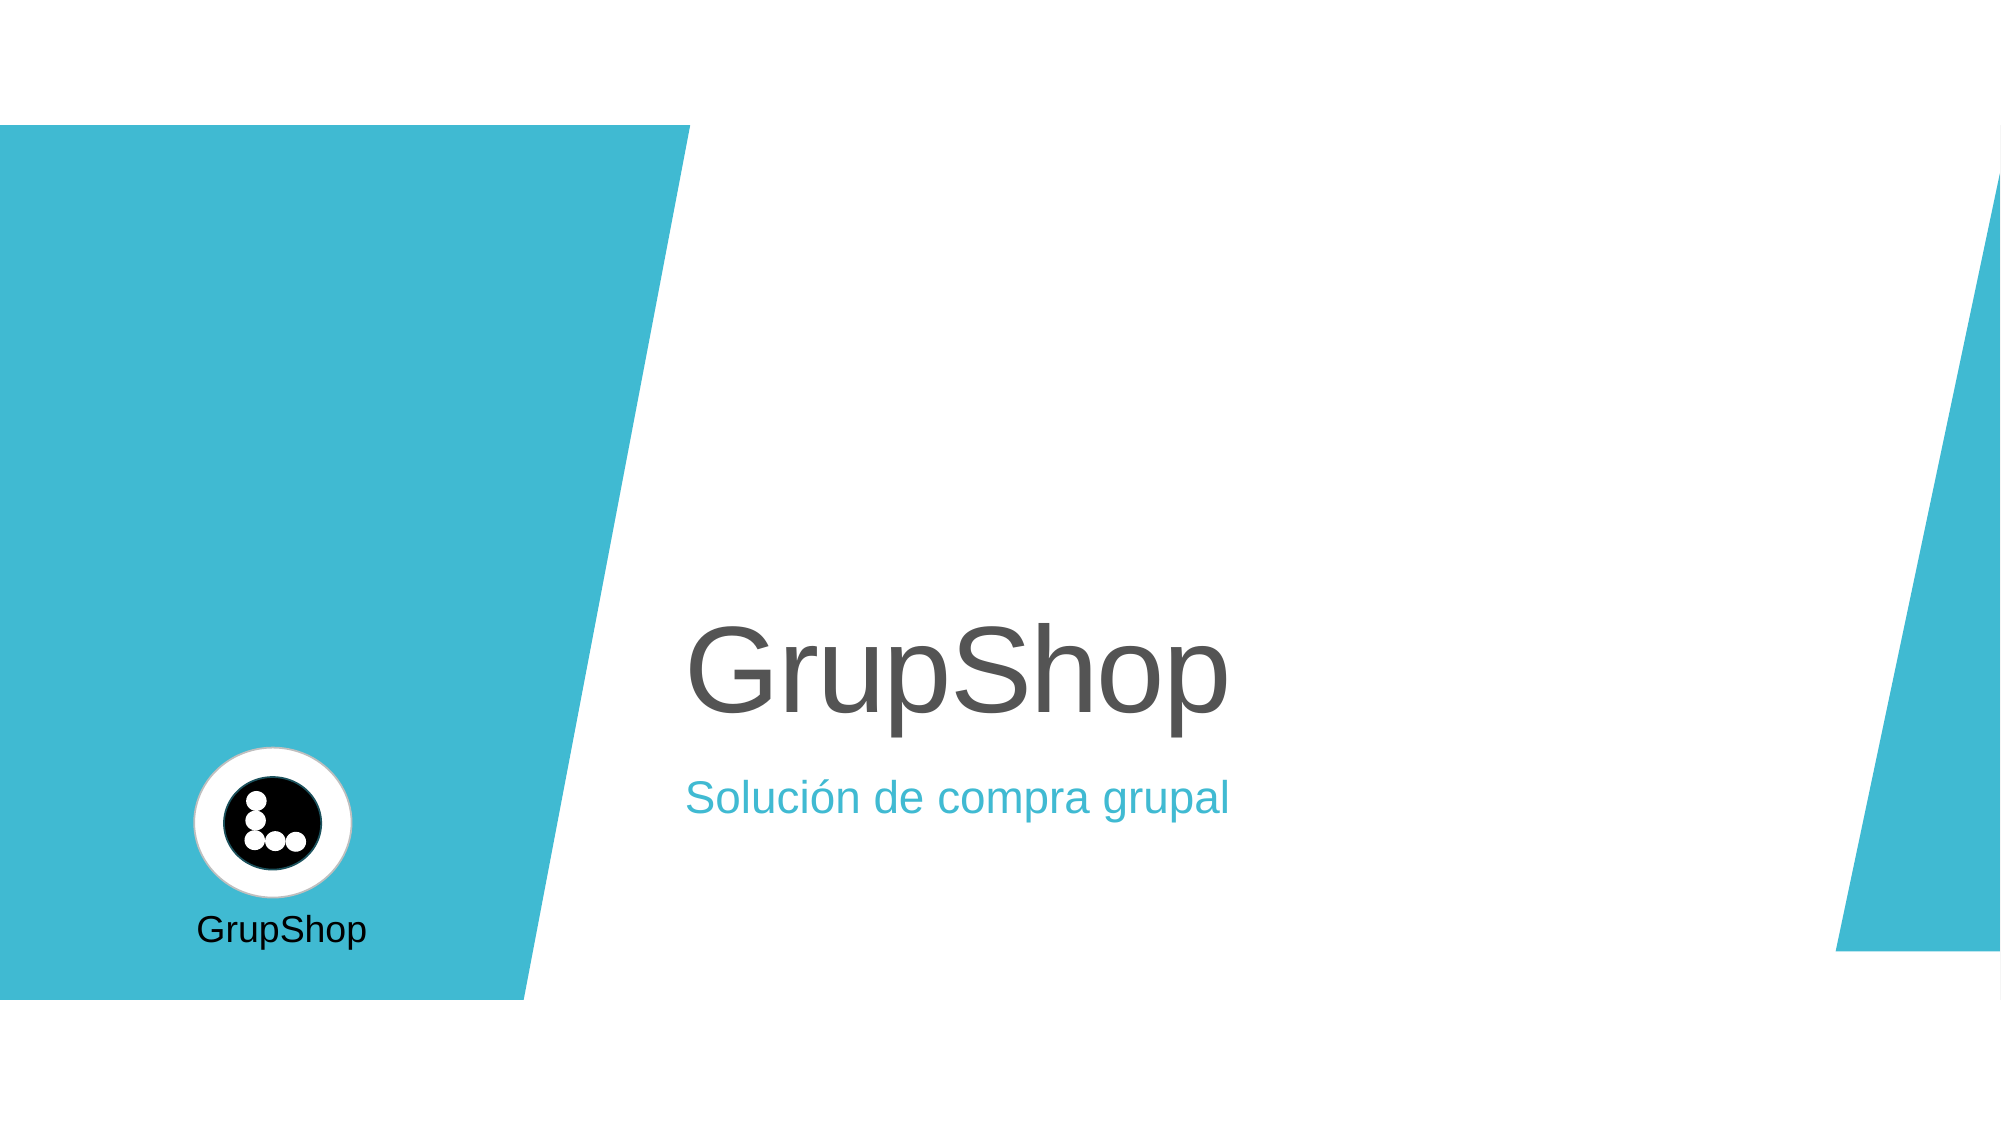

# GrupShop

GrupShop
Solución de compra grupal